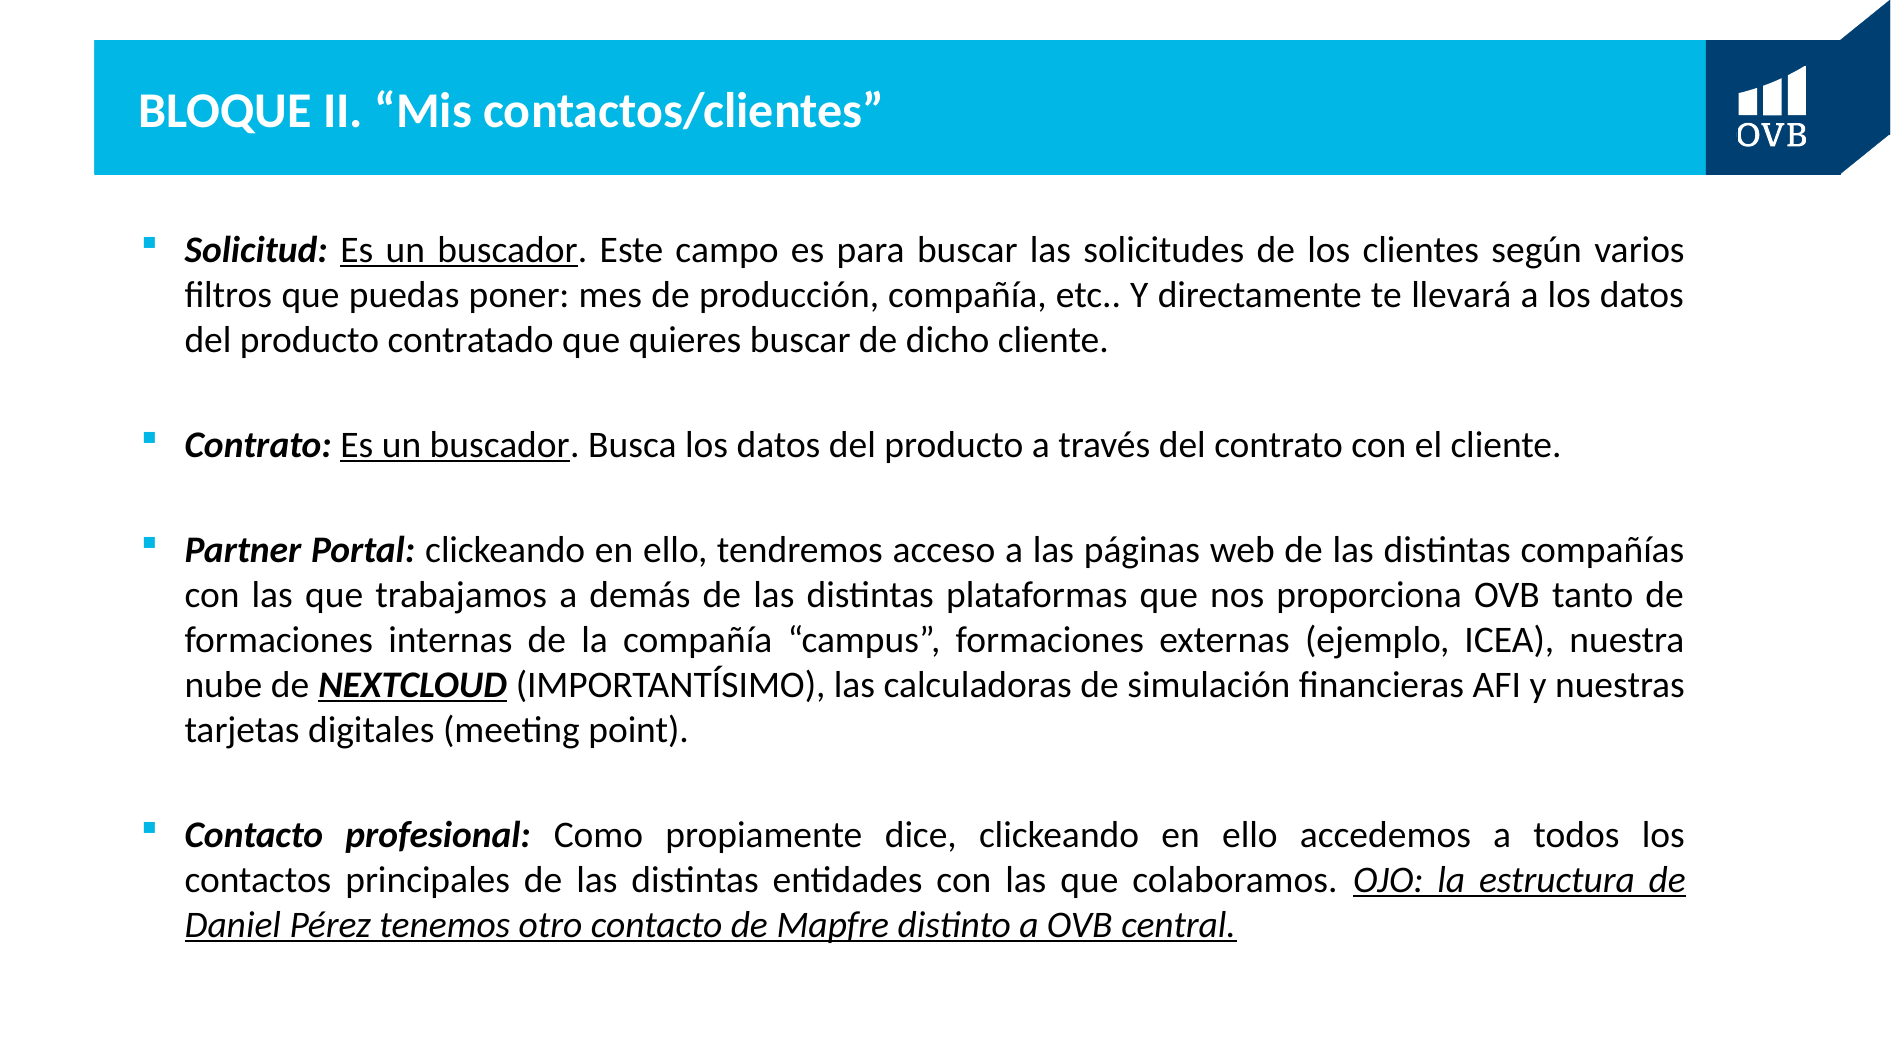

# BLOQUE II. “Mis contactos/clientes”
Solicitud: Es un buscador. Este campo es para buscar las solicitudes de los clientes según varios filtros que puedas poner: mes de producción, compañía, etc.. Y directamente te llevará a los datos del producto contratado que quieres buscar de dicho cliente.

Contrato: Es un buscador. Busca los datos del producto a través del contrato con el cliente.

Partner Portal: clickeando en ello, tendremos acceso a las páginas web de las distintas compañías con las que trabajamos a demás de las distintas plataformas que nos proporciona OVB tanto de formaciones internas de la compañía “campus”, formaciones externas (ejemplo, ICEA), nuestra nube de NEXTCLOUD (IMPORTANTÍSIMO), las calculadoras de simulación financieras AFI y nuestras tarjetas digitales (meeting point).

Contacto profesional: Como propiamente dice, clickeando en ello accedemos a todos los contactos principales de las distintas entidades con las que colaboramos. OJO: la estructura de Daniel Pérez tenemos otro contacto de Mapfre distinto a OVB central.